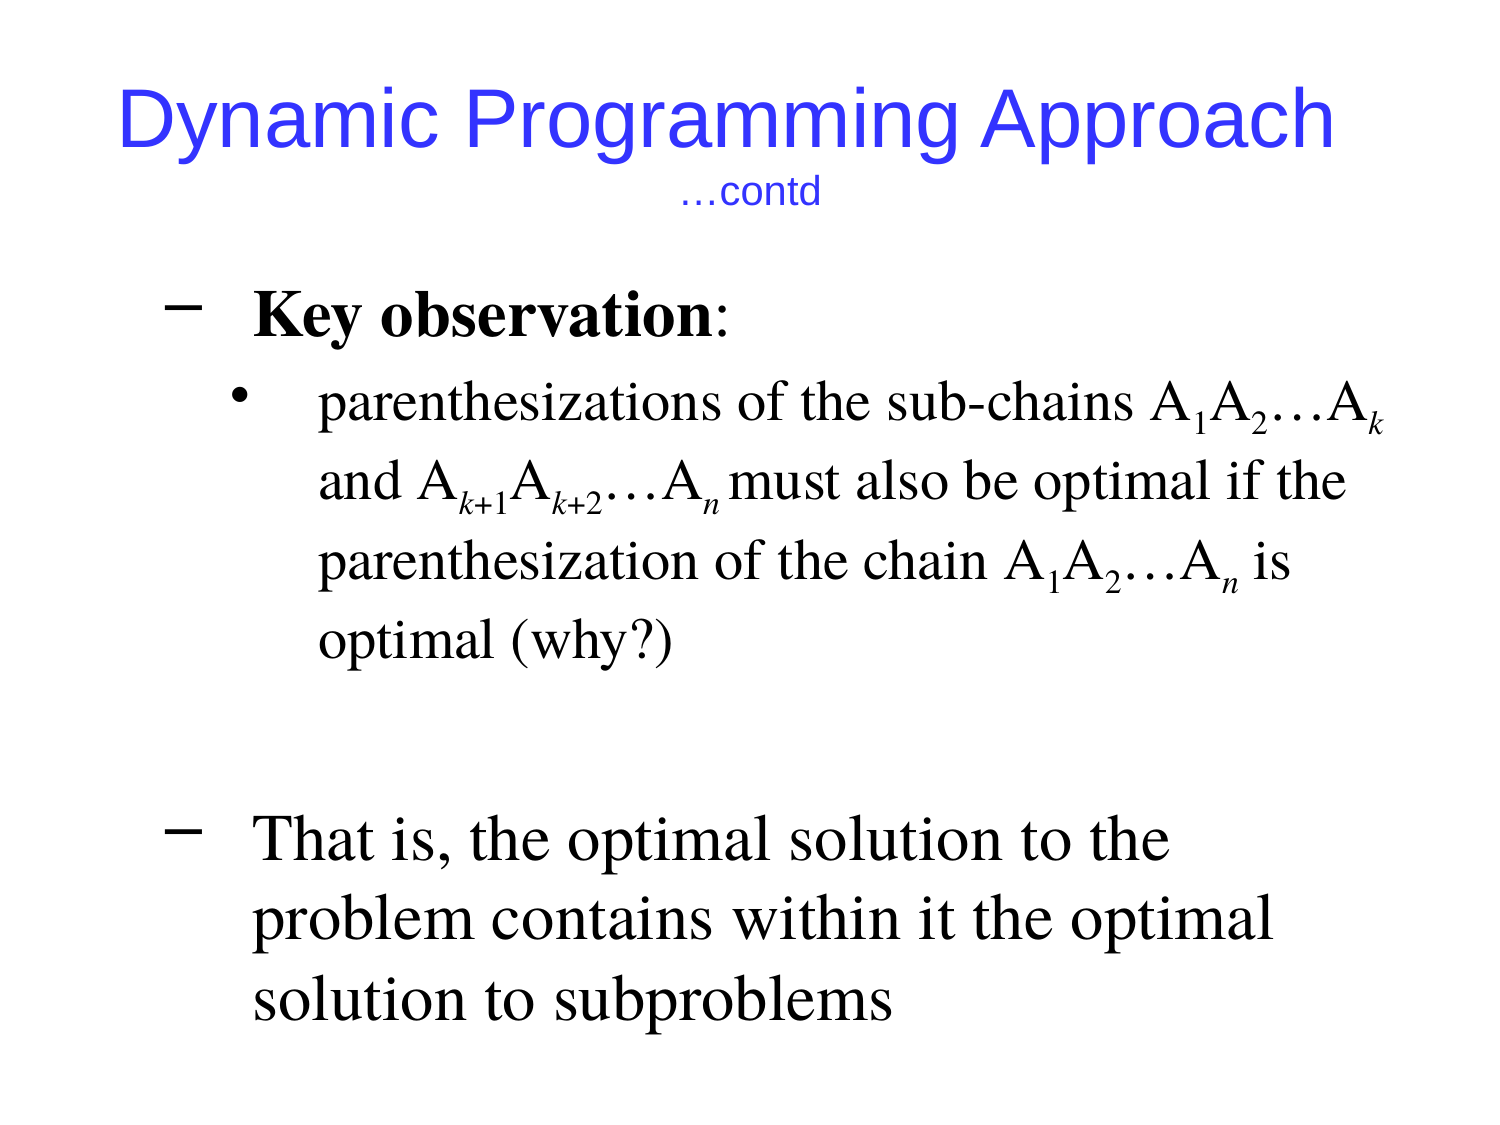

# Dynamic Programming Approach   …contd
Key observation:
parenthesizations of the sub-chains A1A2…Ak and Ak+1Ak+2…An must also be optimal if the parenthesization of the chain A1A2…An is optimal (why?)

That is, the optimal solution to the problem contains within it the optimal solution to subproblems